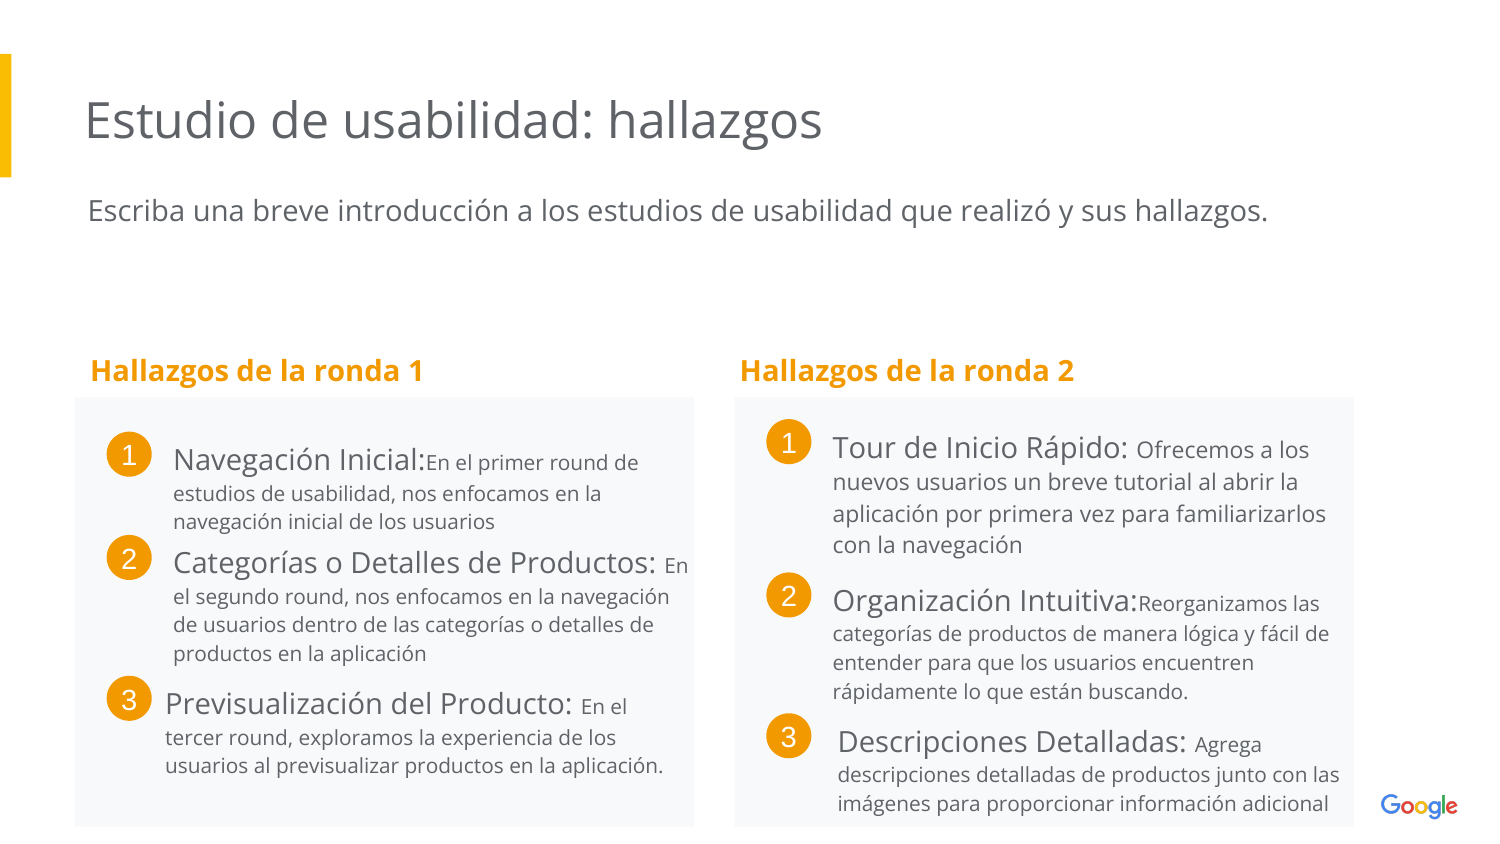

Estudio de usabilidad: hallazgos
Escriba una breve introducción a los estudios de usabilidad que realizó y sus hallazgos.

Hallazgos de la ronda 1
Hallazgos de la ronda 2

Tour de Inicio Rápido: Ofrecemos a los nuevos usuarios un breve tutorial al abrir la aplicación por primera vez para familiarizarlos con la navegación

1
Navegación Inicial:En el primer round de estudios de usabilidad, nos enfocamos en la navegación inicial de los usuarios

1
Categorías o Detalles de Productos: En el segundo round, nos enfocamos en la navegación de usuarios dentro de las categorías o detalles de productos en la aplicación
2
Organización Intuitiva:Reorganizamos las categorías de productos de manera lógica y fácil de entender para que los usuarios encuentren rápidamente lo que están buscando.
2
Previsualización del Producto: En el tercer round, exploramos la experiencia de los usuarios al previsualizar productos en la aplicación.
3
Descripciones Detalladas: Agrega descripciones detalladas de productos junto con las imágenes para proporcionar información adicional

3